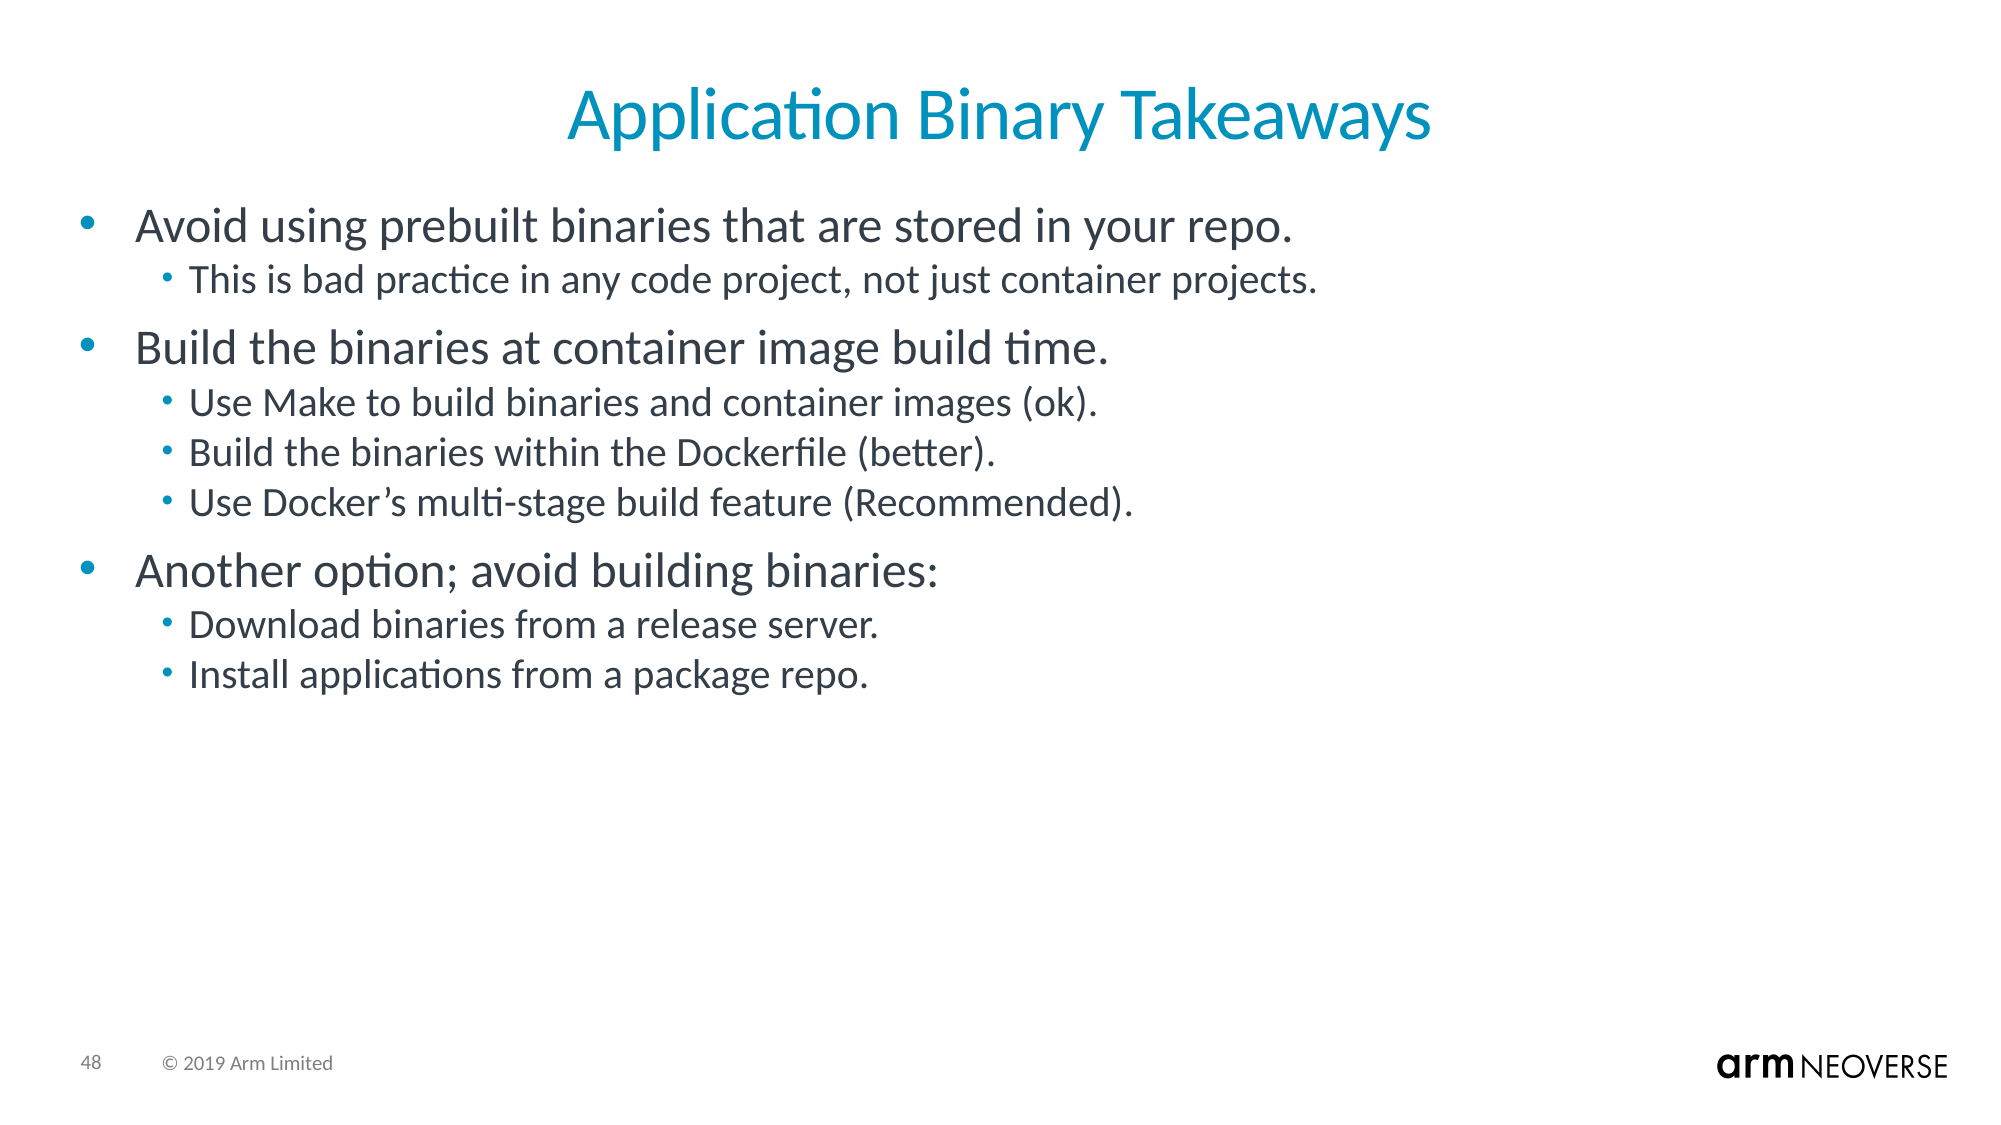

# Application Binary Takeaways
Avoid using prebuilt binaries that are stored in your repo.
This is bad practice in any code project, not just container projects.
Build the binaries at container image build time.
Use Make to build binaries and container images (ok).
Build the binaries within the Dockerfile (better).
Use Docker’s multi-stage build feature (Recommended).
Another option; avoid building binaries:
Download binaries from a release server.
Install applications from a package repo.